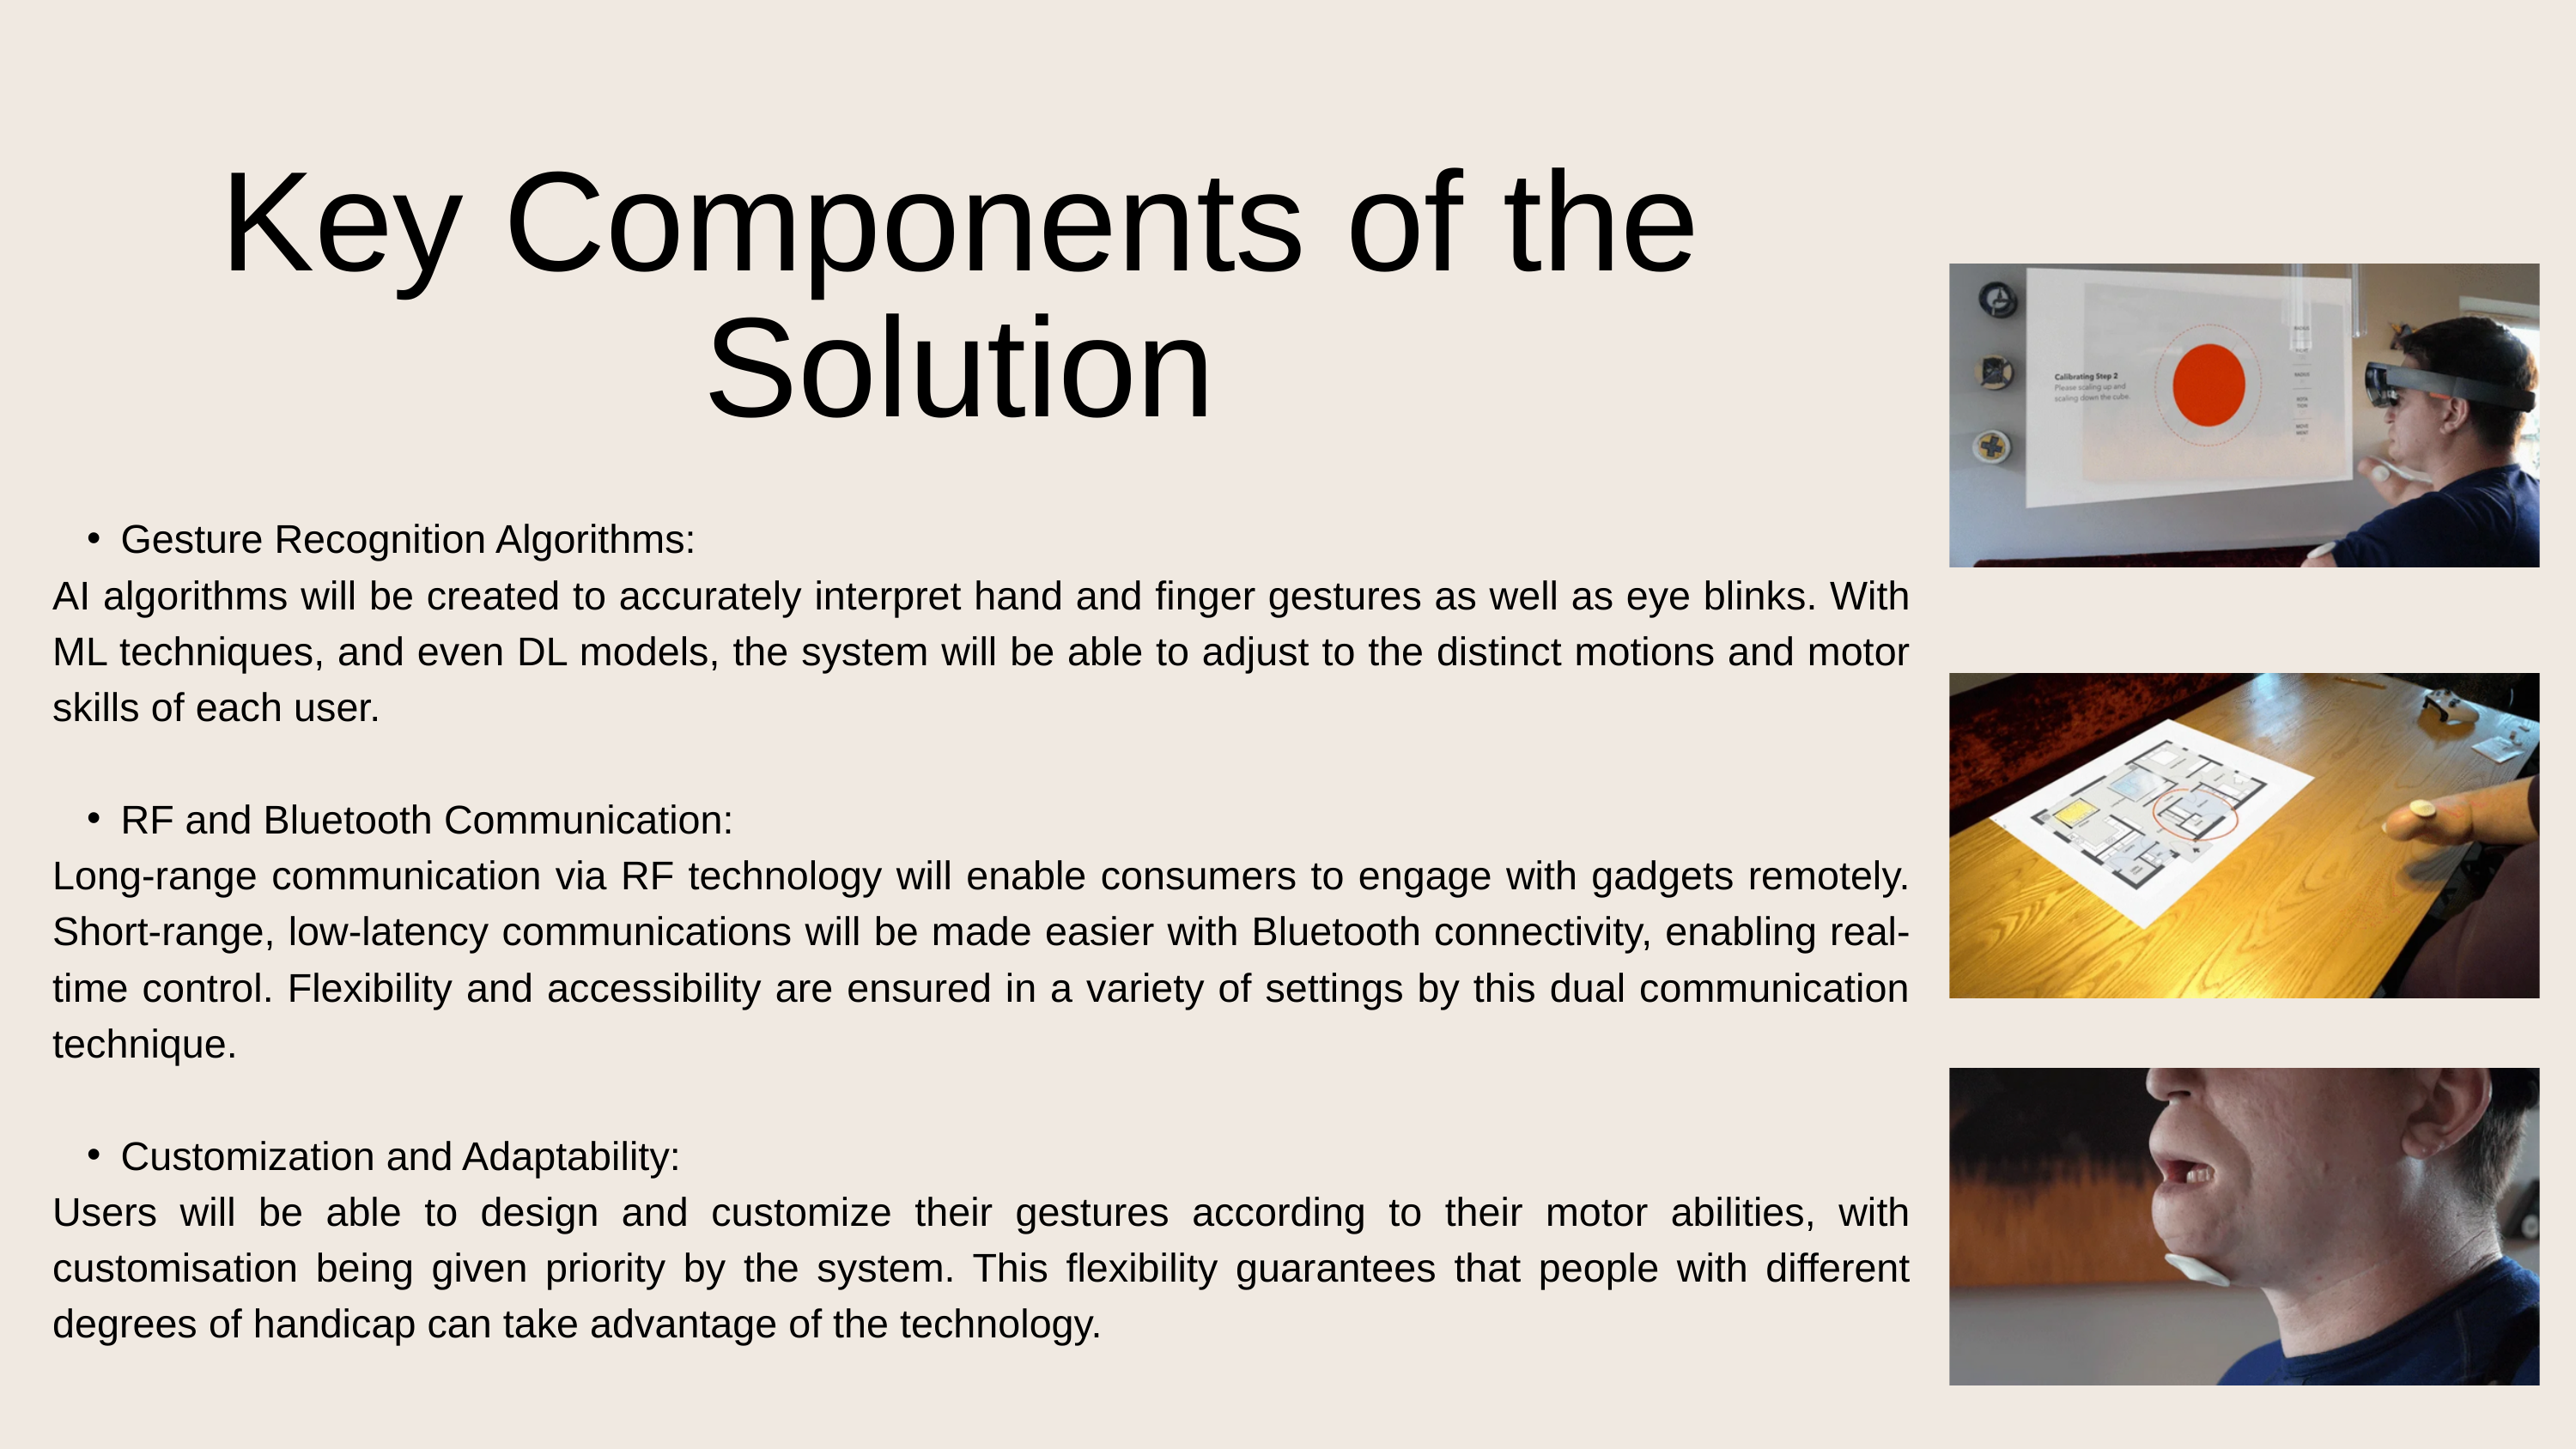

Key Components of the Solution

Gesture Recognition Algorithms:
AI algorithms will be created to accurately interpret hand and finger gestures as well as eye blinks. With ML techniques, and even DL models, the system will be able to adjust to the distinct motions and motor skills of each user.

RF and Bluetooth Communication:
Long-range communication via RF technology will enable consumers to engage with gadgets remotely. Short-range, low-latency communications will be made easier with Bluetooth connectivity, enabling real-time control. Flexibility and accessibility are ensured in a variety of settings by this dual communication technique.

Customization and Adaptability:
Users will be able to design and customize their gestures according to their motor abilities, with customisation being given priority by the system. This flexibility guarantees that people with different degrees of handicap can take advantage of the technology.